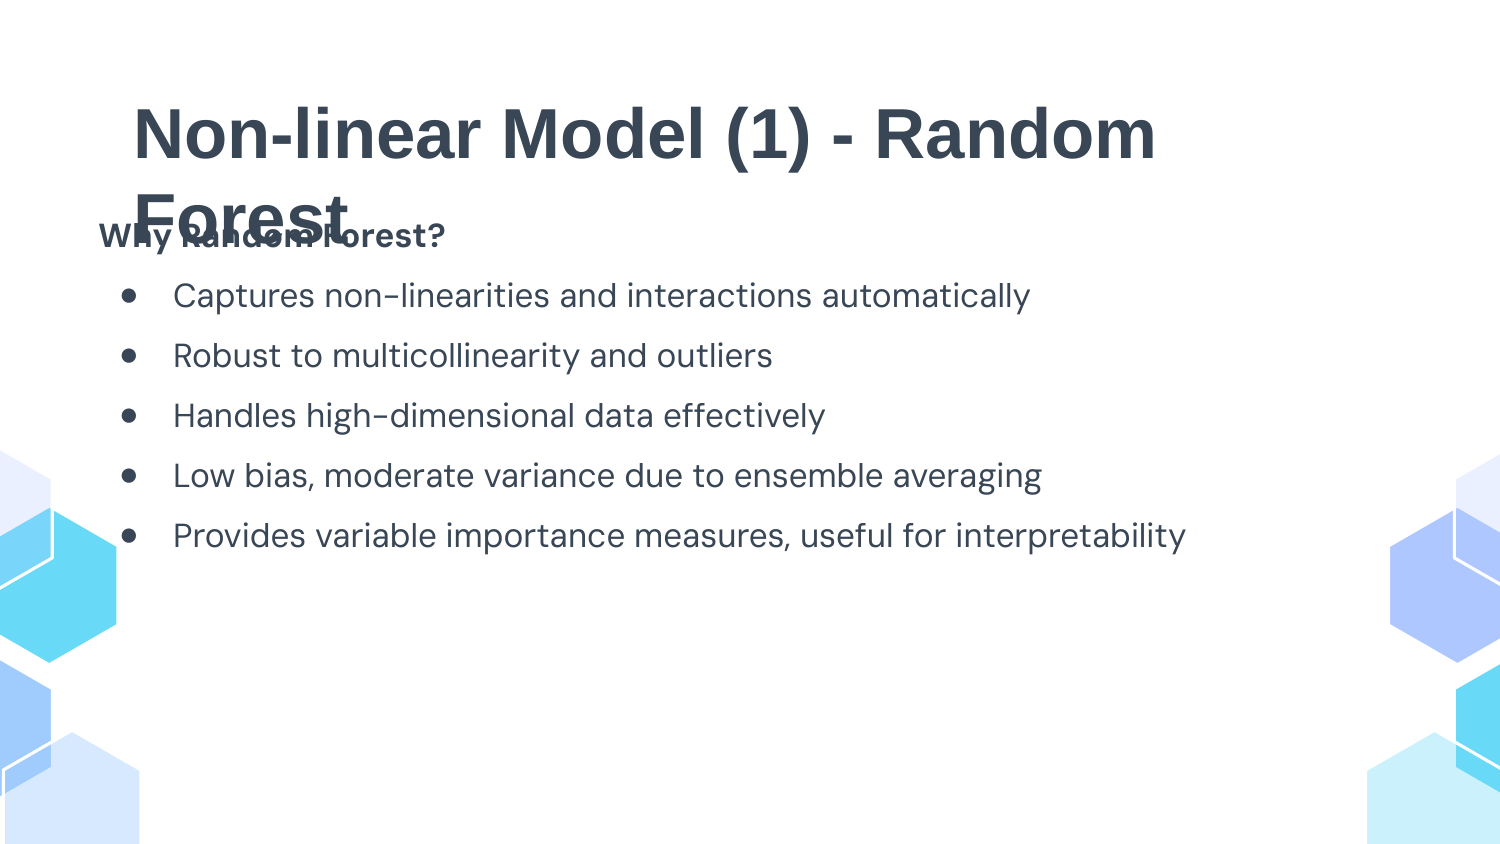

# Non-linear Model (1) - Random Forest
Why Random Forest?
Captures non-linearities and interactions automatically
Robust to multicollinearity and outliers
Handles high-dimensional data effectively
Low bias, moderate variance due to ensemble averaging
Provides variable importance measures, useful for interpretability